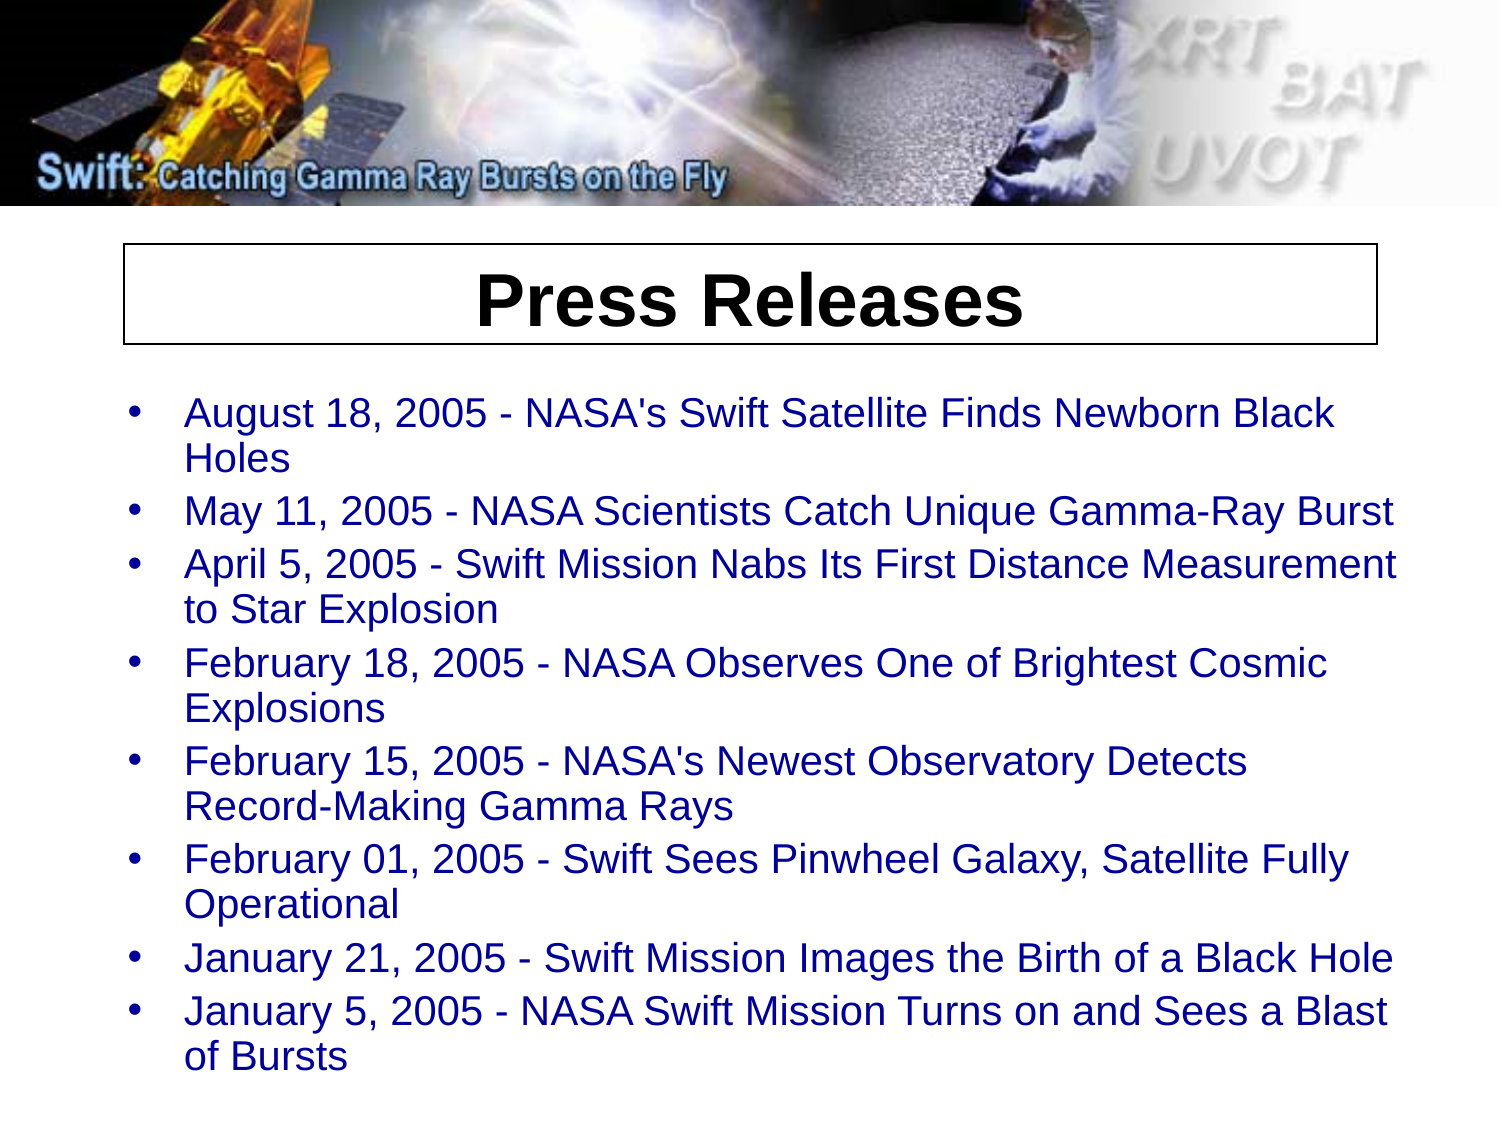

Press Releases
August 18, 2005 - NASA's Swift Satellite Finds Newborn Black Holes
May 11, 2005 - NASA Scientists Catch Unique Gamma-Ray Burst
April 5, 2005 - Swift Mission Nabs Its First Distance Measurement to Star Explosion
February 18, 2005 - NASA Observes One of Brightest Cosmic Explosions
February 15, 2005 - NASA's Newest Observatory Detects Record-Making Gamma Rays
February 01, 2005 - Swift Sees Pinwheel Galaxy, Satellite Fully Operational
January 21, 2005 - Swift Mission Images the Birth of a Black Hole
January 5, 2005 - NASA Swift Mission Turns on and Sees a Blast of Bursts